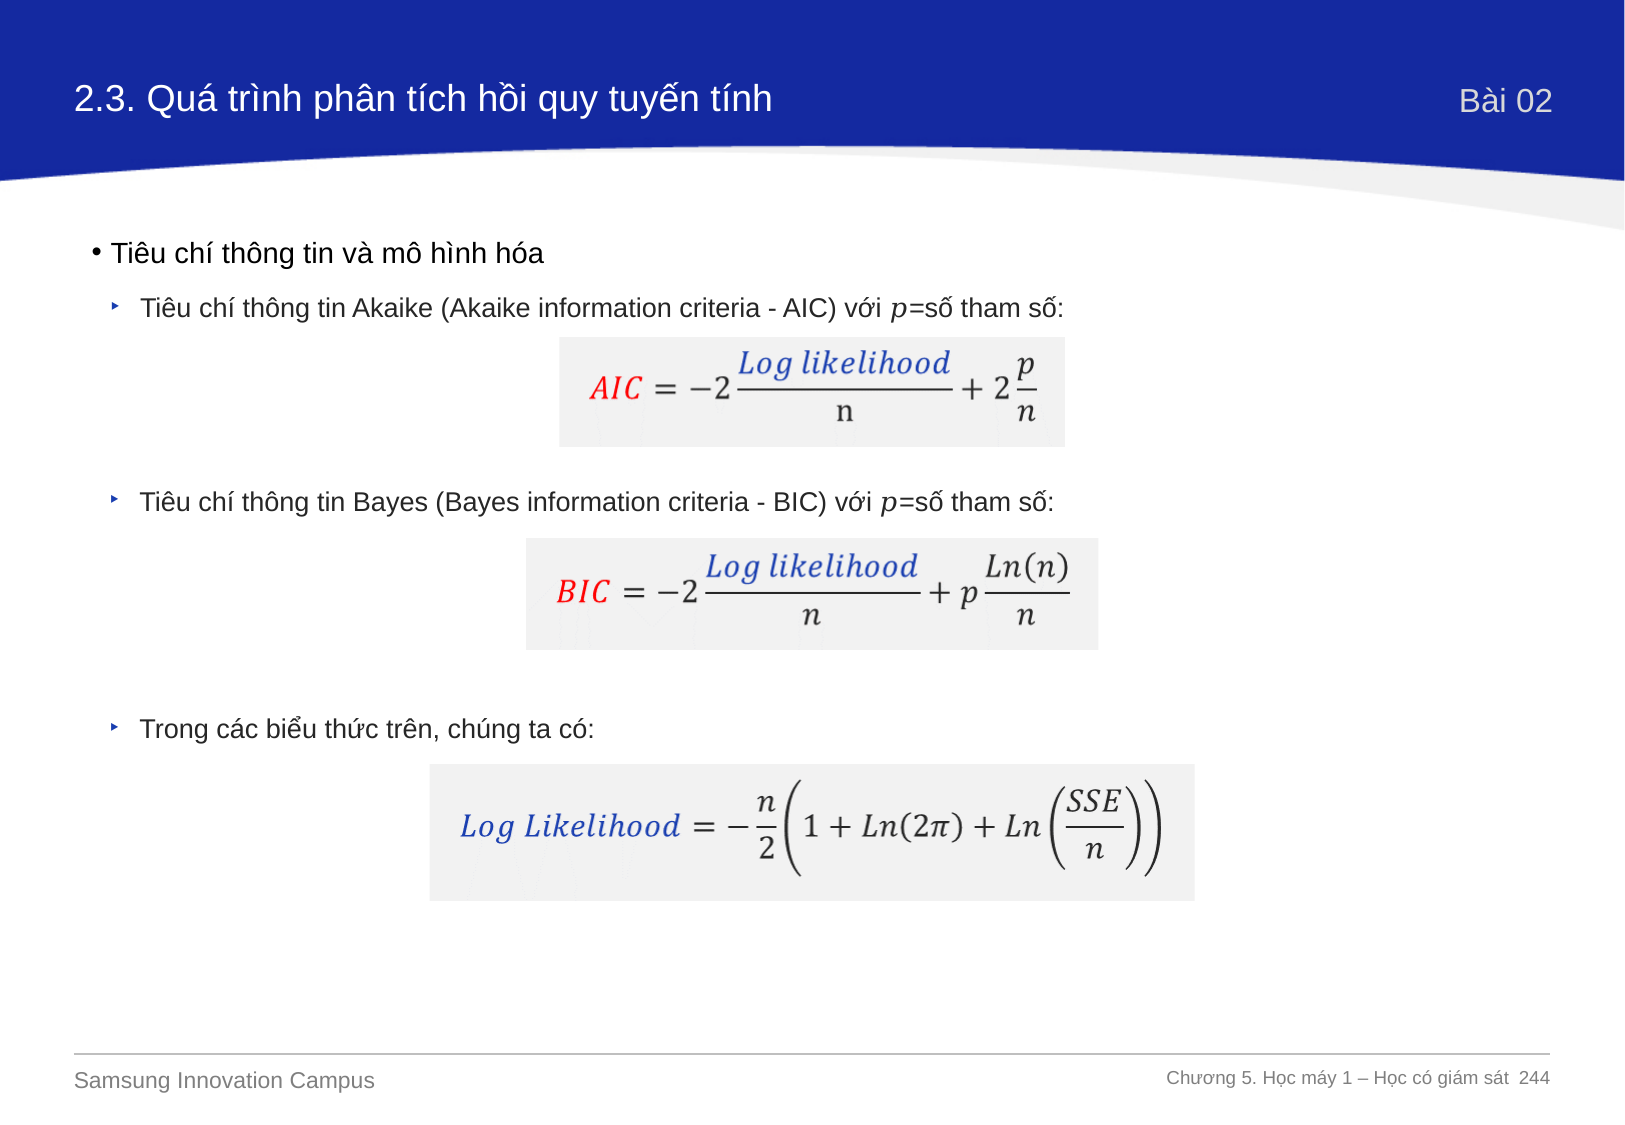

2.3. Quá trình phân tích hồi quy tuyến tính
Bài 02
Tiêu chí thông tin và mô hình hóa
Tiêu chí thông tin Akaike (Akaike information criteria - AIC) với 𝑝=số tham số:

Tiêu chí thông tin Bayes (Bayes information criteria - BIC) với 𝑝=số tham số:

Trong các biểu thức trên, chúng ta có: